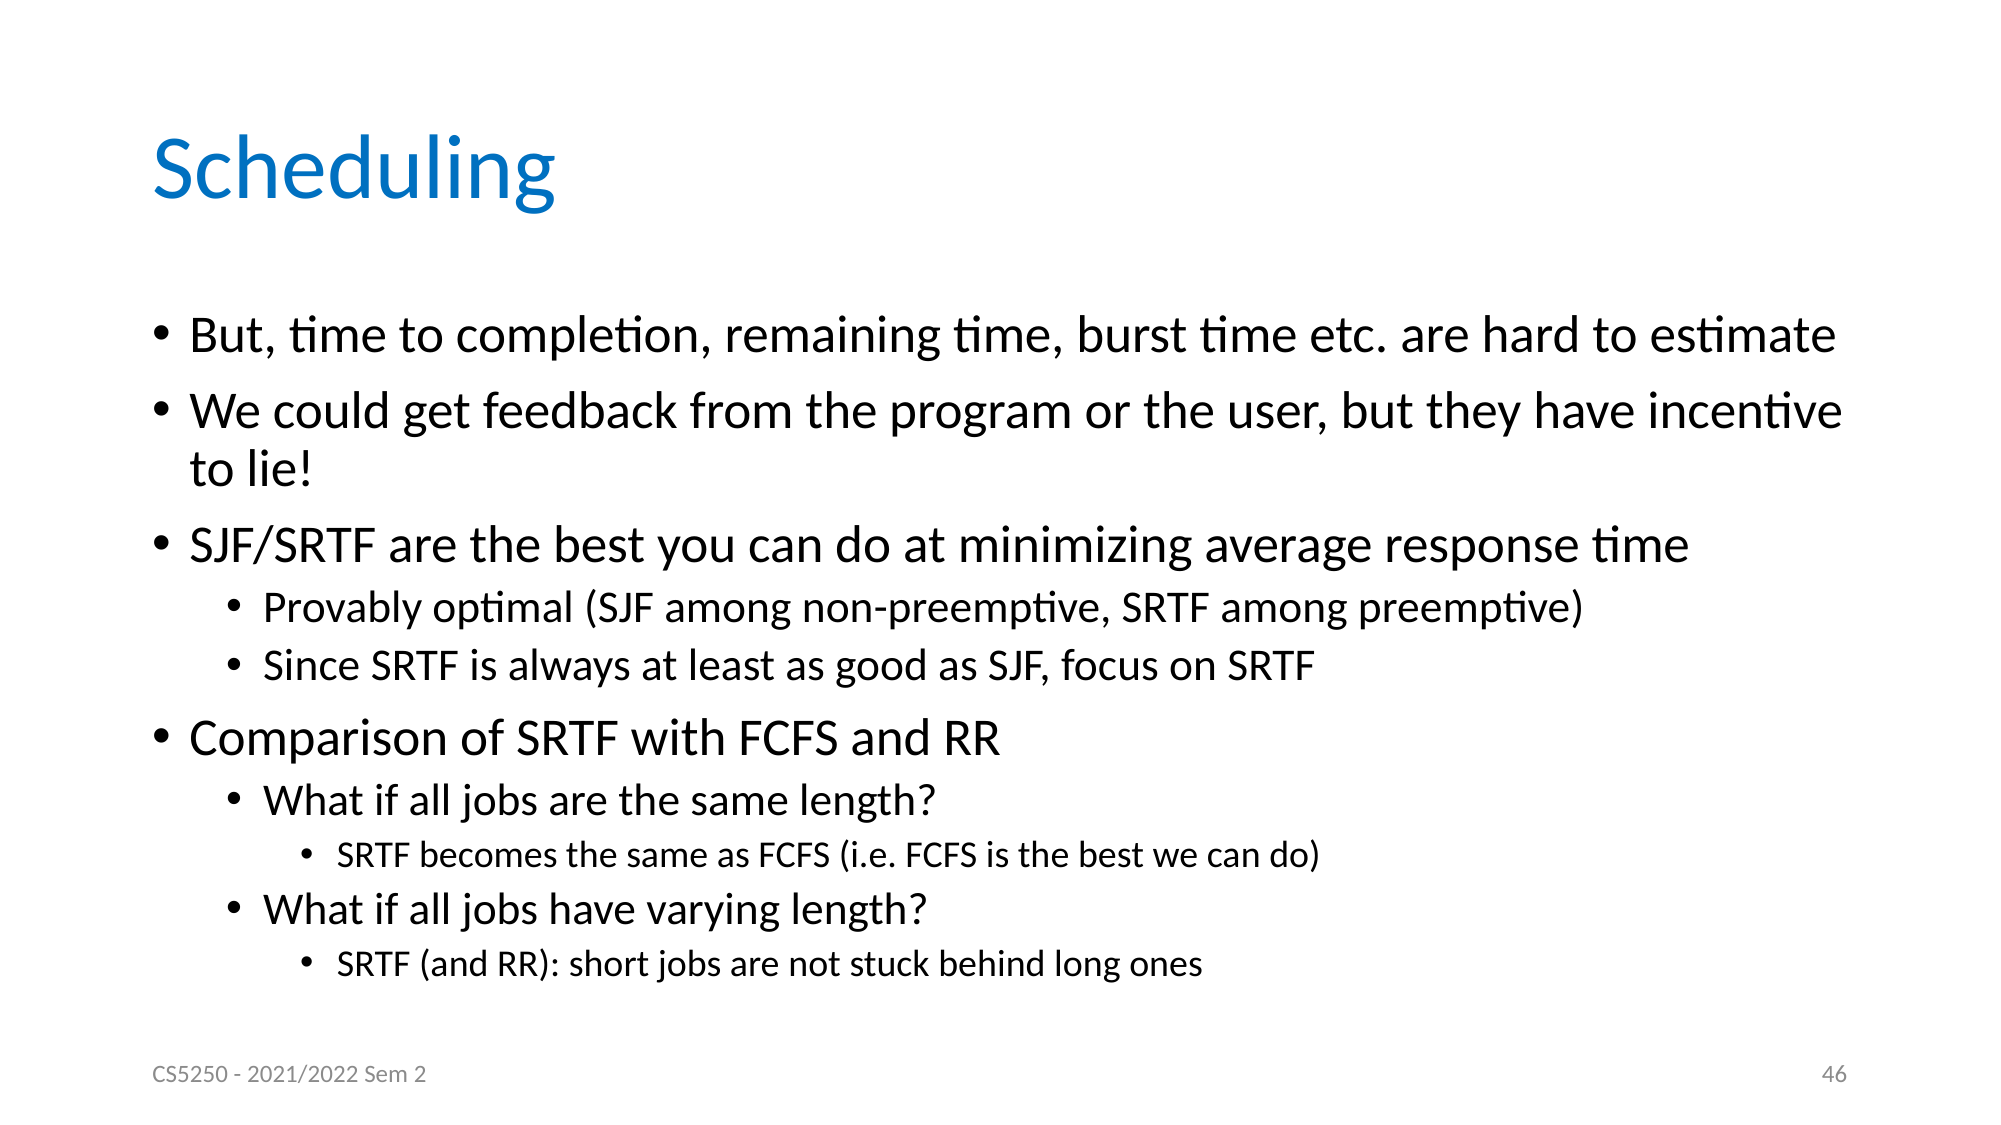

# Scheduling
But, time to completion, remaining time, burst time etc. are hard to estimate
We could get feedback from the program or the user, but they have incentive to lie!
SJF/SRTF are the best you can do at minimizing average response time
Provably optimal (SJF among non-preemptive, SRTF among preemptive)
Since SRTF is always at least as good as SJF, focus on SRTF
Comparison of SRTF with FCFS and RR
What if all jobs are the same length?
SRTF becomes the same as FCFS (i.e. FCFS is the best we can do)
What if all jobs have varying length?
SRTF (and RR): short jobs are not stuck behind long ones

CS5250 - 2021/2022 Sem 2
46